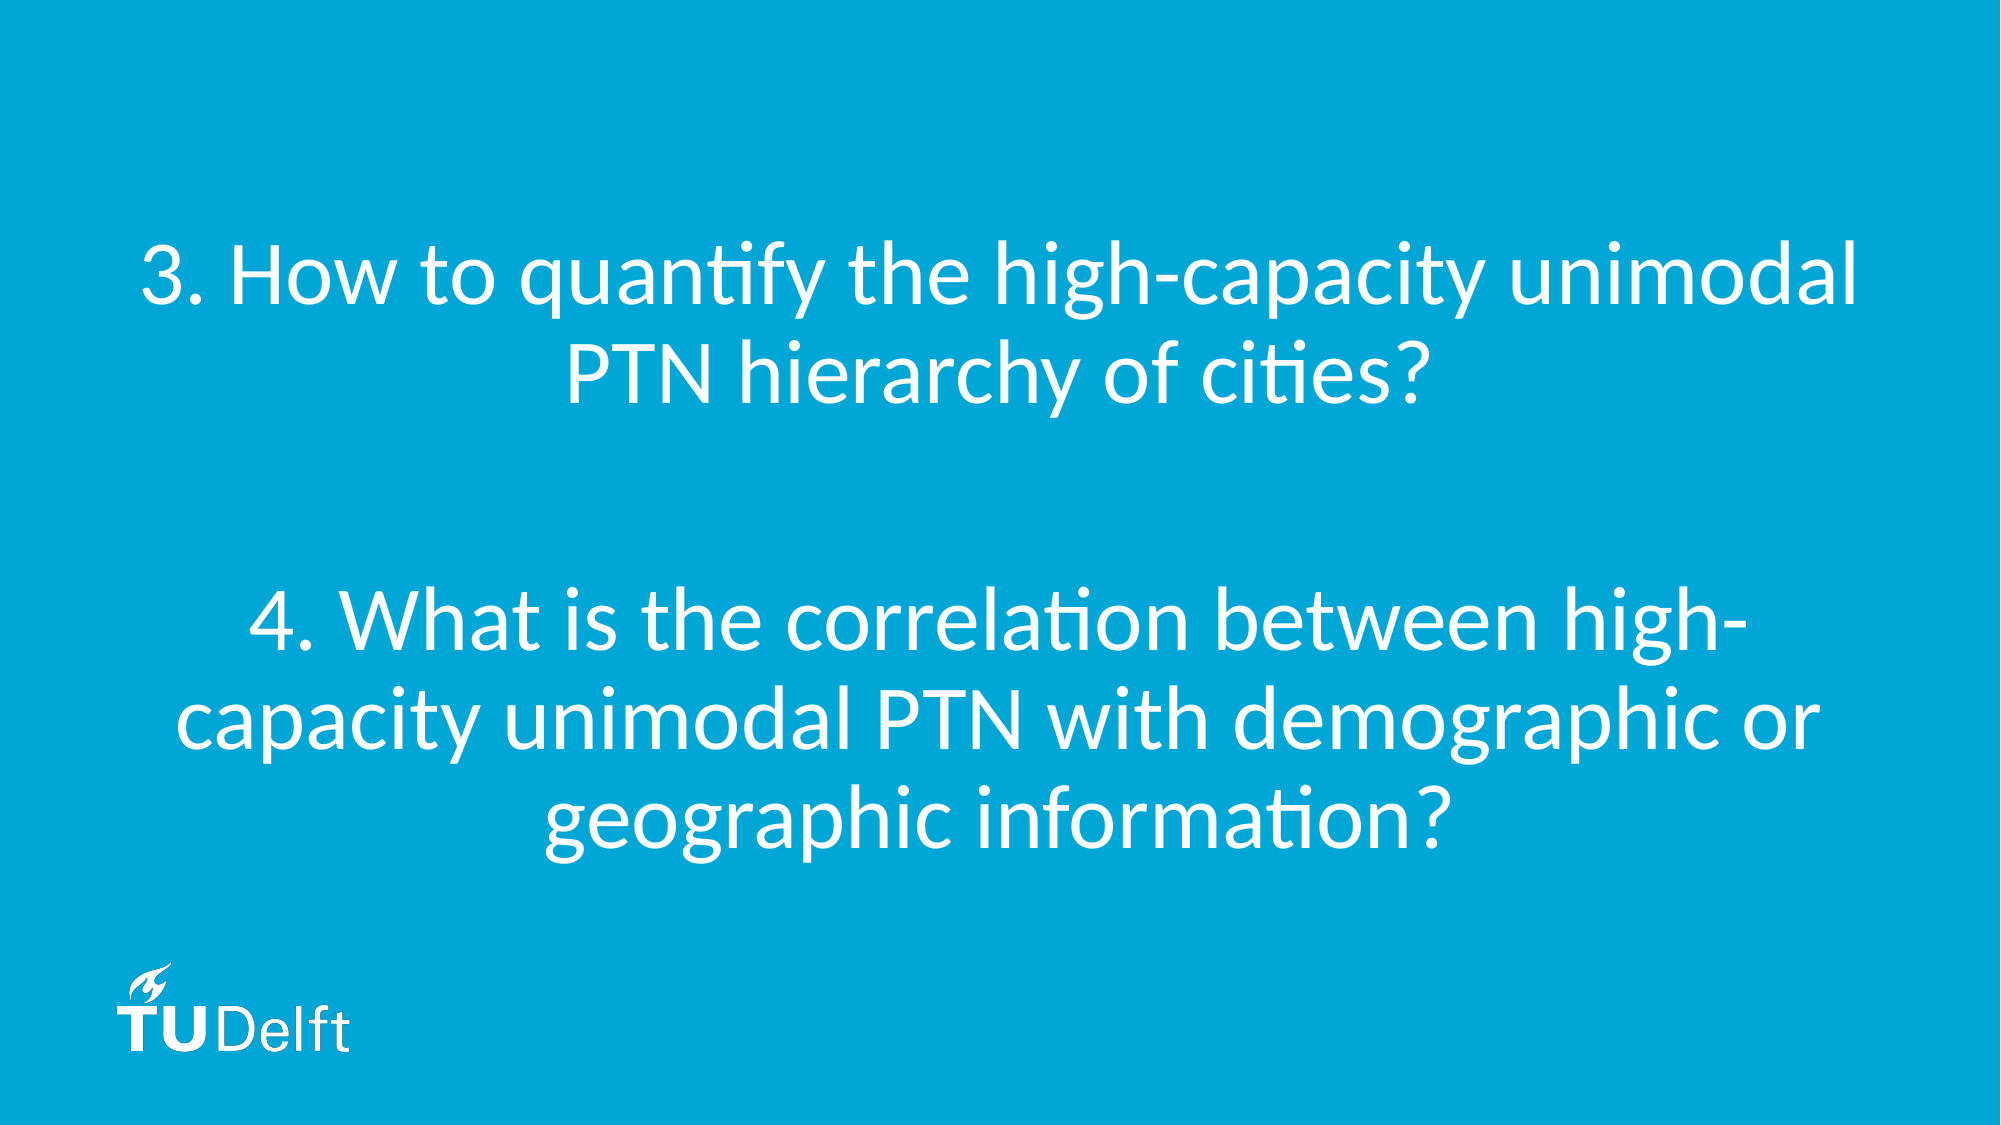

3. How to quantify the high-capacity unimodal PTN hierarchy of cities?

4. What is the correlation between high-capacity unimodal PTN with demographic or geographic information?